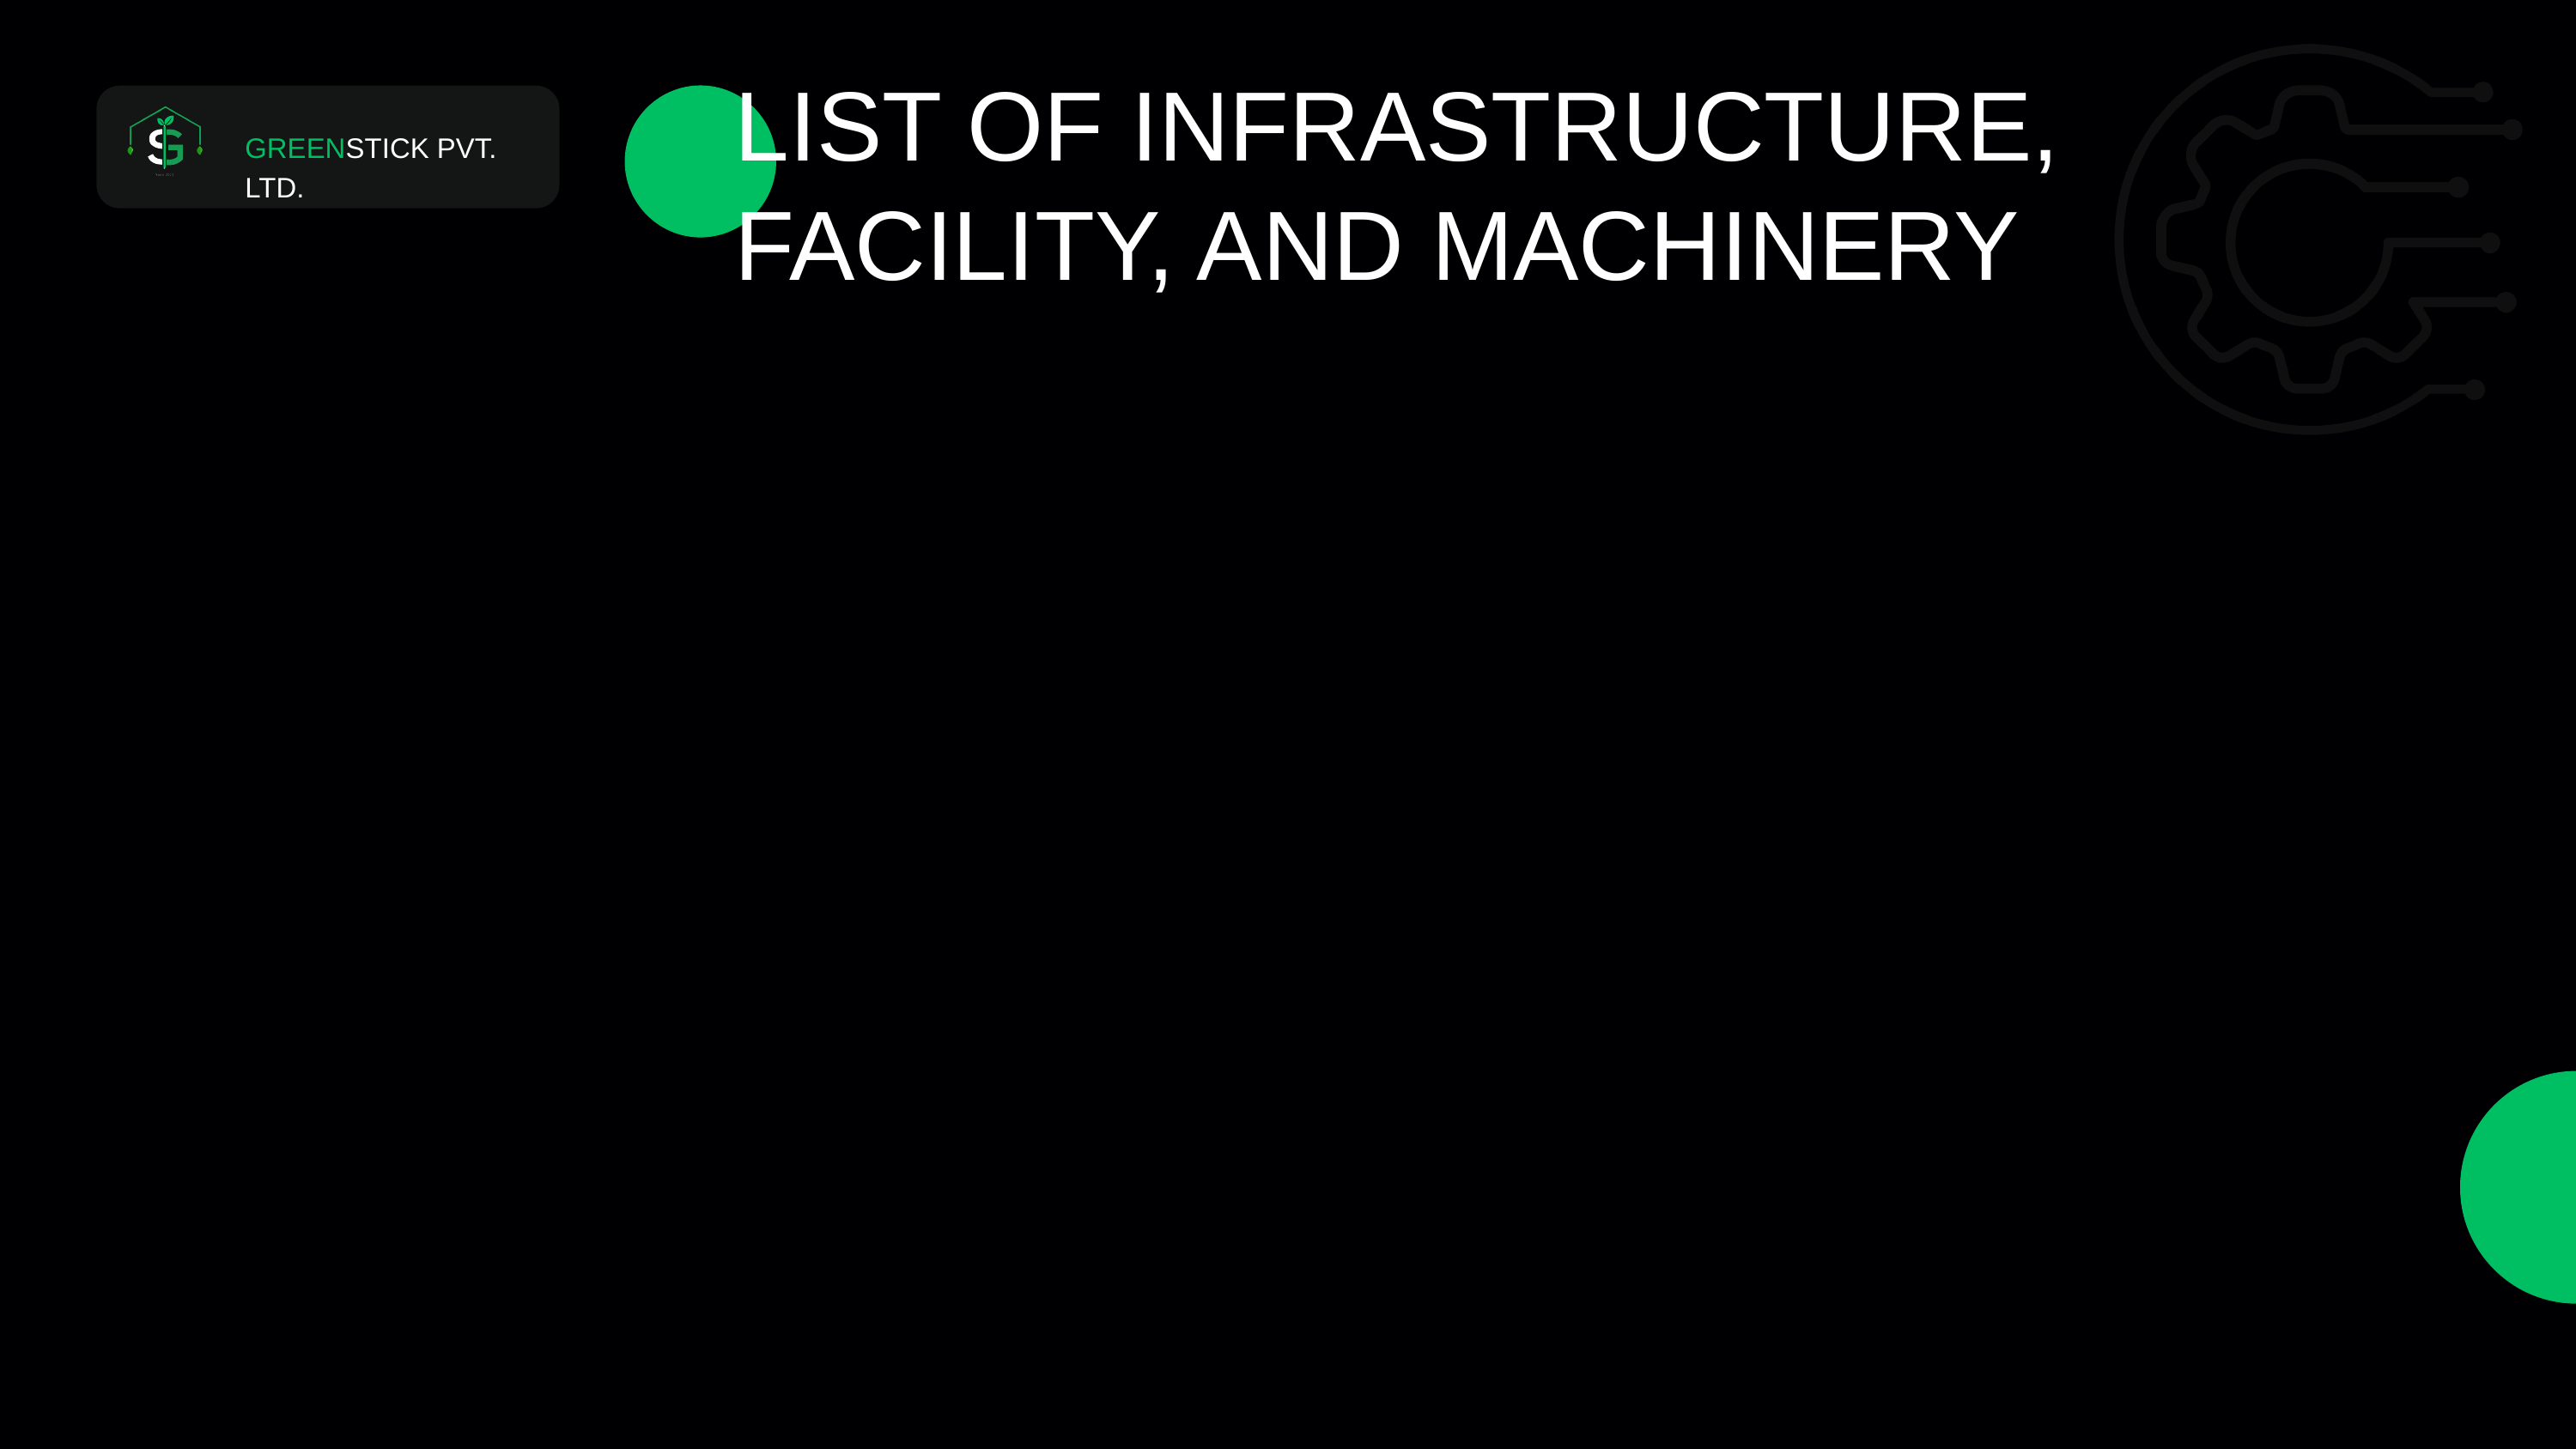

LIST OF INFRASTRUCTURE, FACILITY, AND MACHINERY

GREENSTICK PVT. LTD.